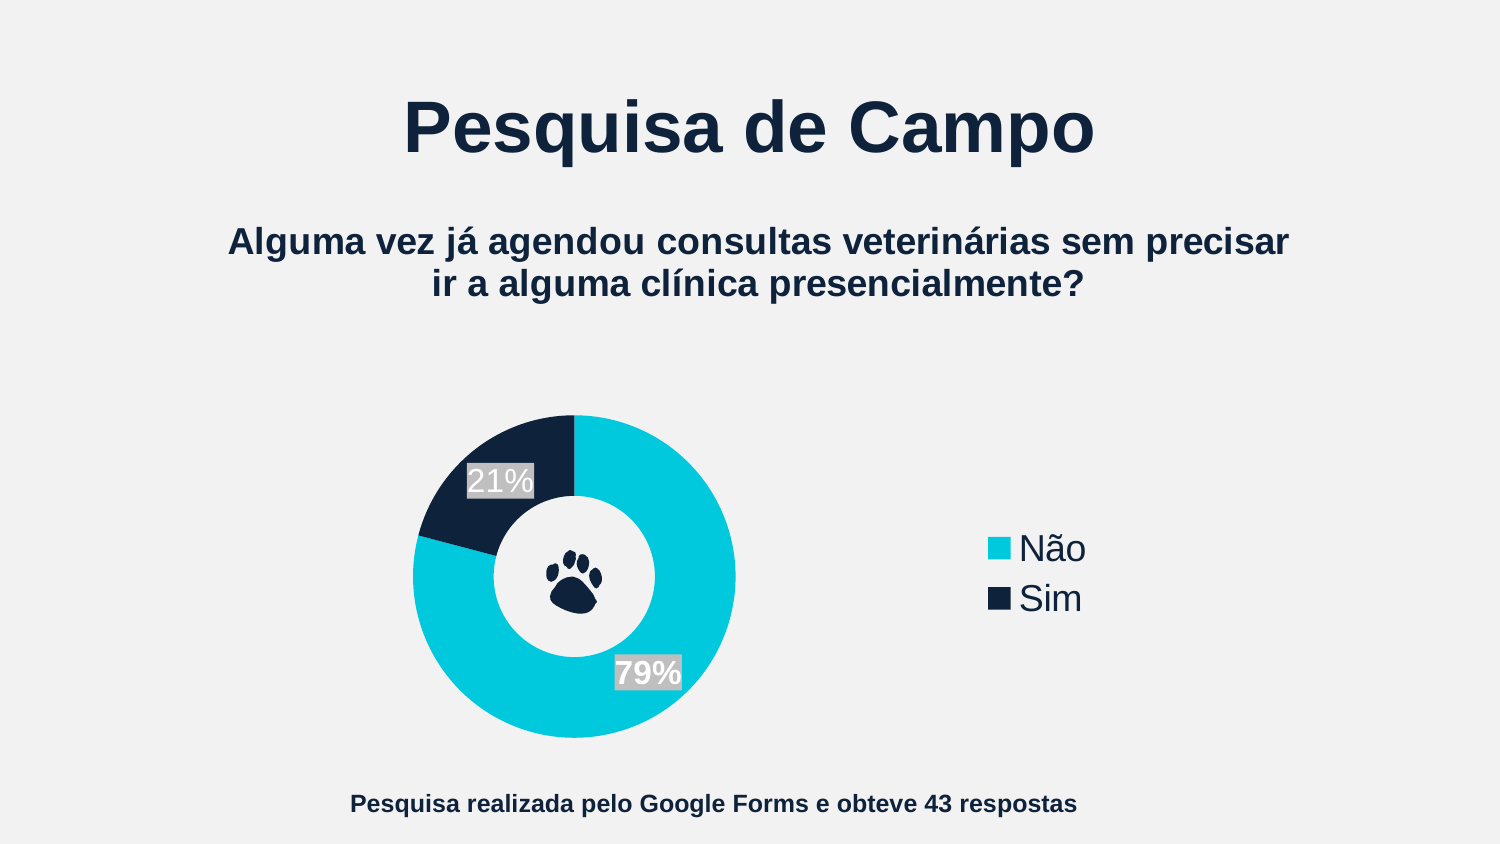

# Pesquisa de Campo

### Chart: Alguma vez já agendou consultas veterinárias sem precisar ir a alguma clínica presencialmente?

| Category | Vendas |
|---|---|
| Não | 79.1 |
| Sim | 20.9 |

Pesquisa realizada pelo Google Forms e obteve 43 respostas